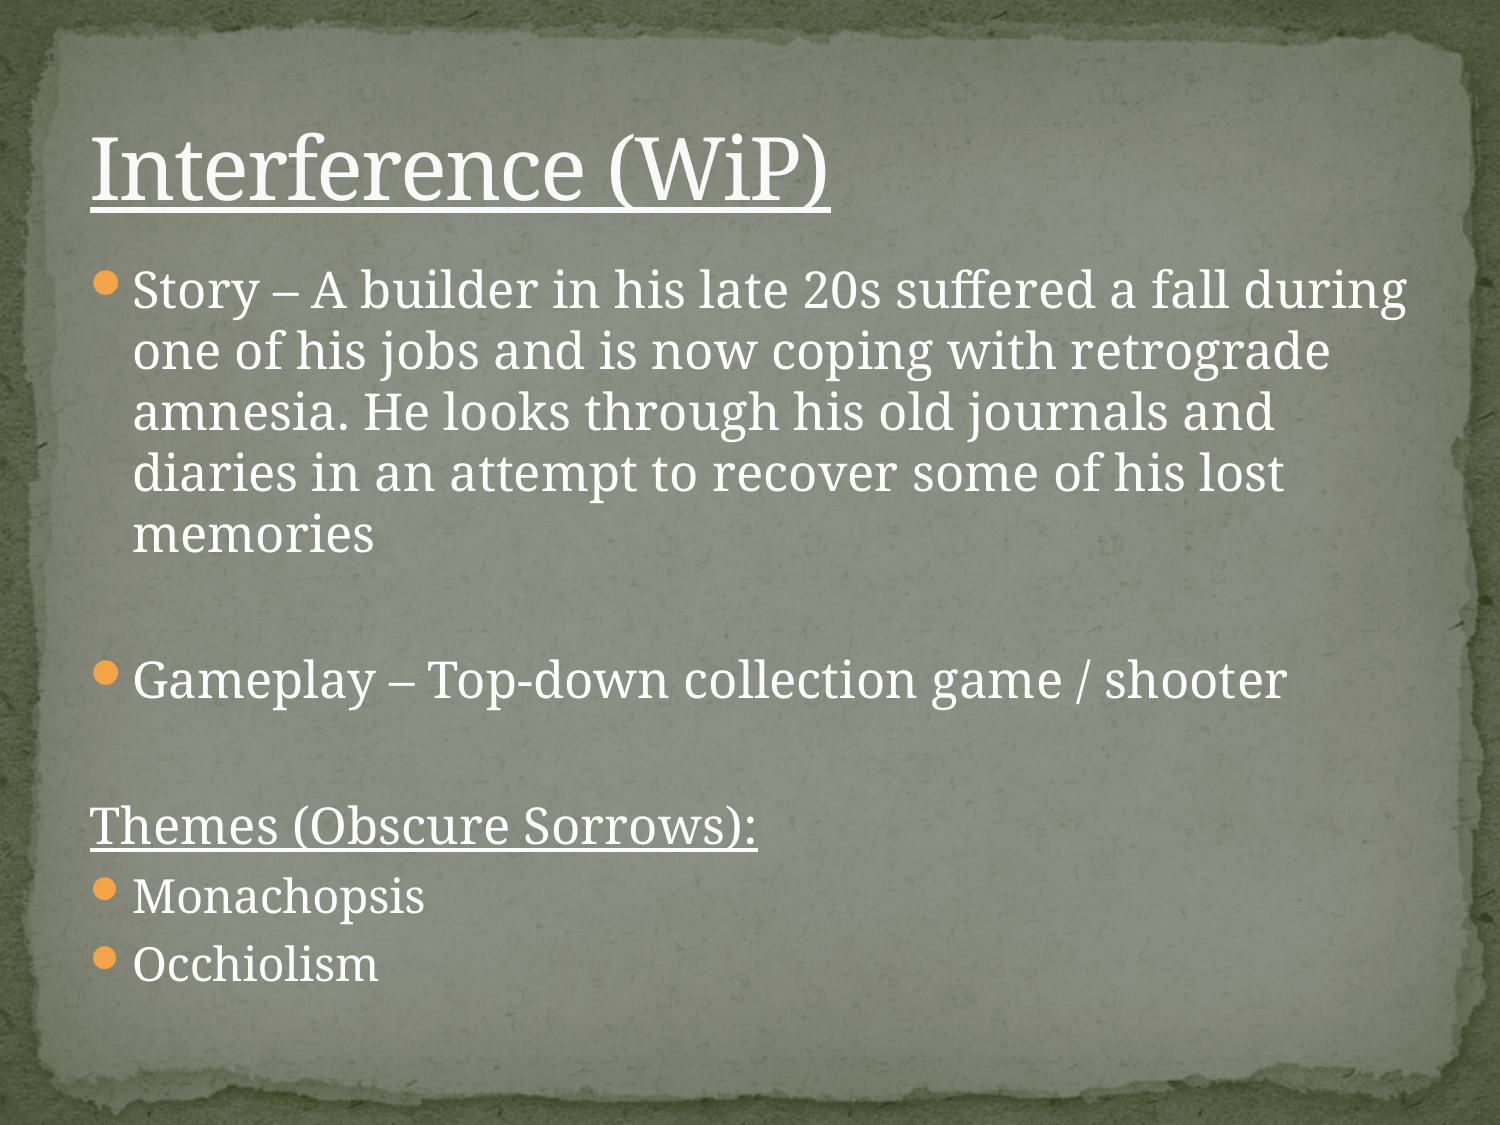

# Interference (WiP)
Story – A builder in his late 20s suffered a fall during one of his jobs and is now coping with retrograde amnesia. He looks through his old journals and diaries in an attempt to recover some of his lost memories

Gameplay – Top-down collection game / shooter

Themes (Obscure Sorrows):
Monachopsis
Occhiolism